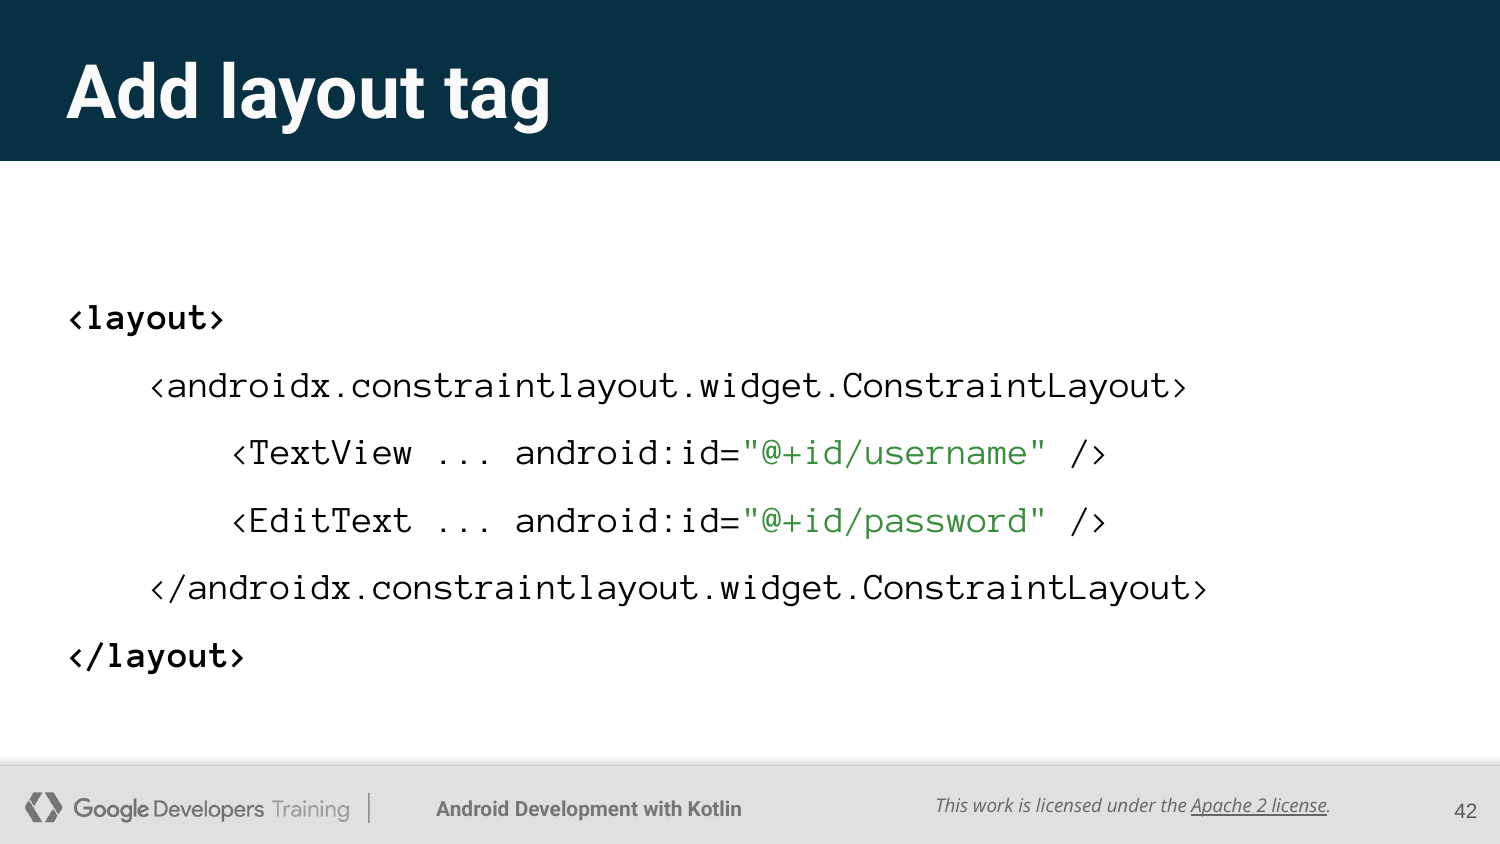

# Add layout tag
<layout>
    <androidx.constraintlayout.widget.ConstraintLayout>
        <TextView ... android:id="@+id/username" />
        <EditText ... android:id="@+id/password" />
    </androidx.constraintlayout.widget.ConstraintLayout>
</layout>
42